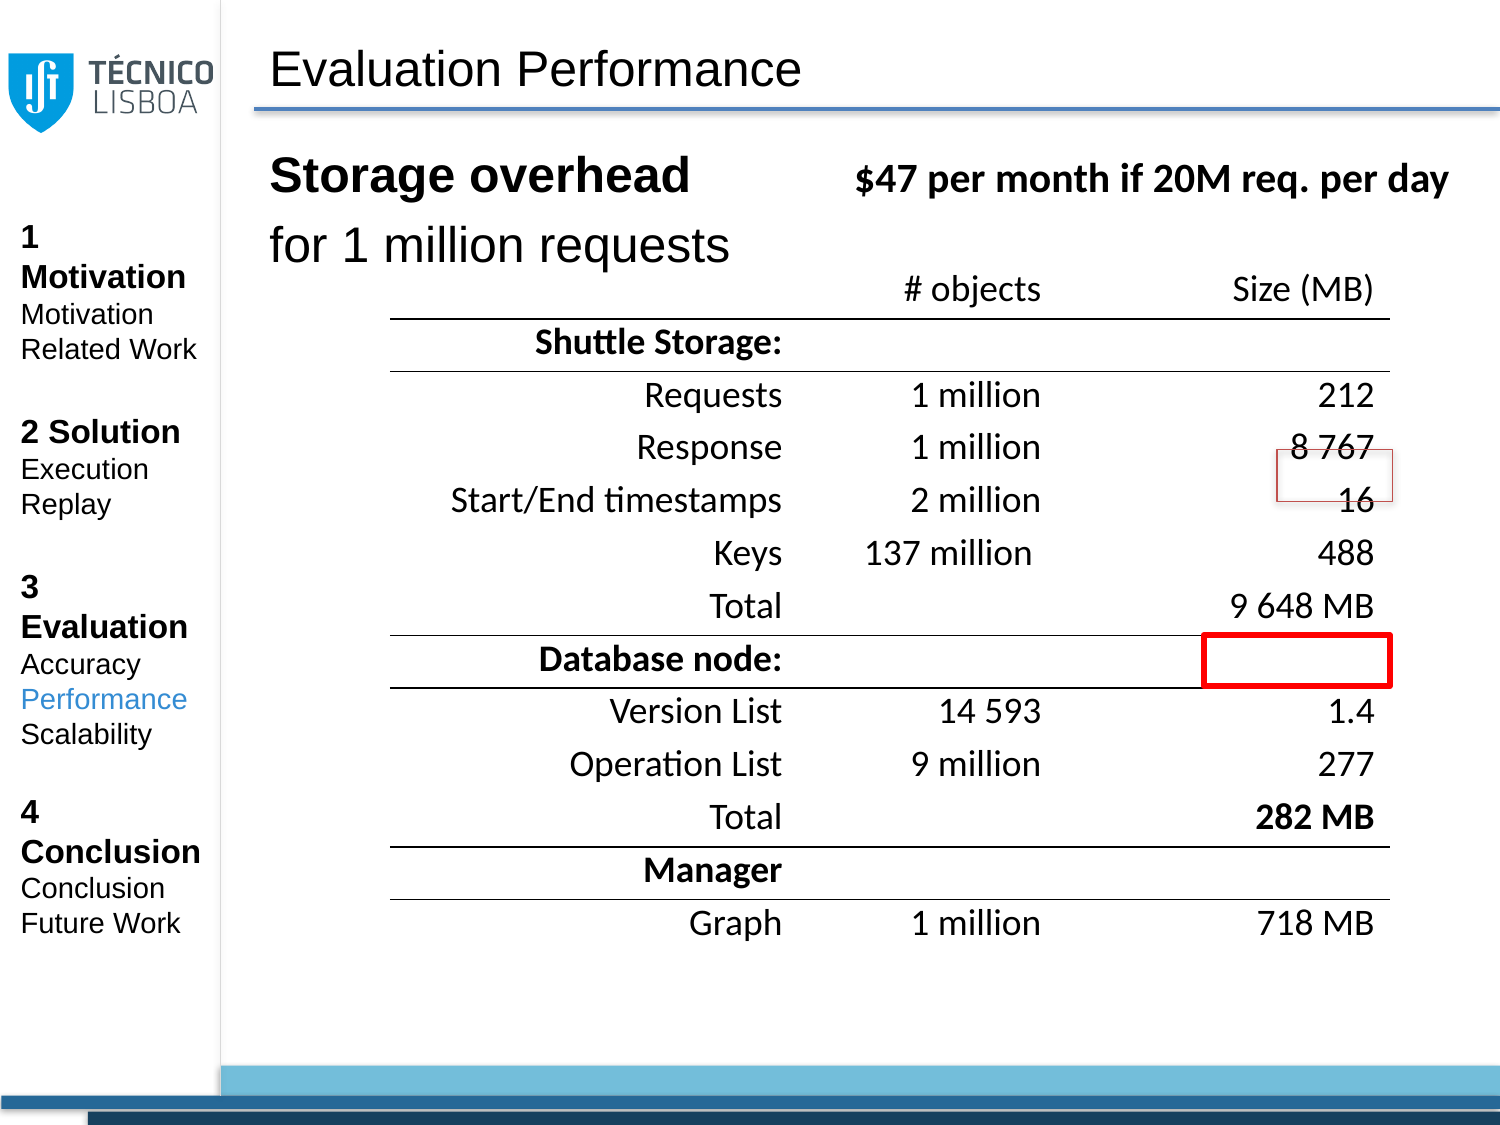

# Evaluation Performance
Storage overhead
for 1 million requests
$47 per month if 20M req. per day
1 Motivation
Motivation
Related Work

2 Solution
Execution
Replay

3 Evaluation
Accuracy
Performance
Scalability

4 Conclusion
Conclusion
Future Work

|  | # objects | Size (MB) |
| --- | --- | --- |
| Shuttle Storage: |  |  |
| Requests | 1 million | 212 |
| Response | 1 million | 8 767 |
| Start/End timestamps | 2 million | 16 |
| Keys | 137 million | 488 |
| Total |  | 9 648 MB |
| Database node: |  |  |
| Version List | 14 593 | 1.4 |
| Operation List | 9 million | 277 |
| Total |  | 282 MB |
| Manager |  |  |
| Graph | 1 million | 718 MB |